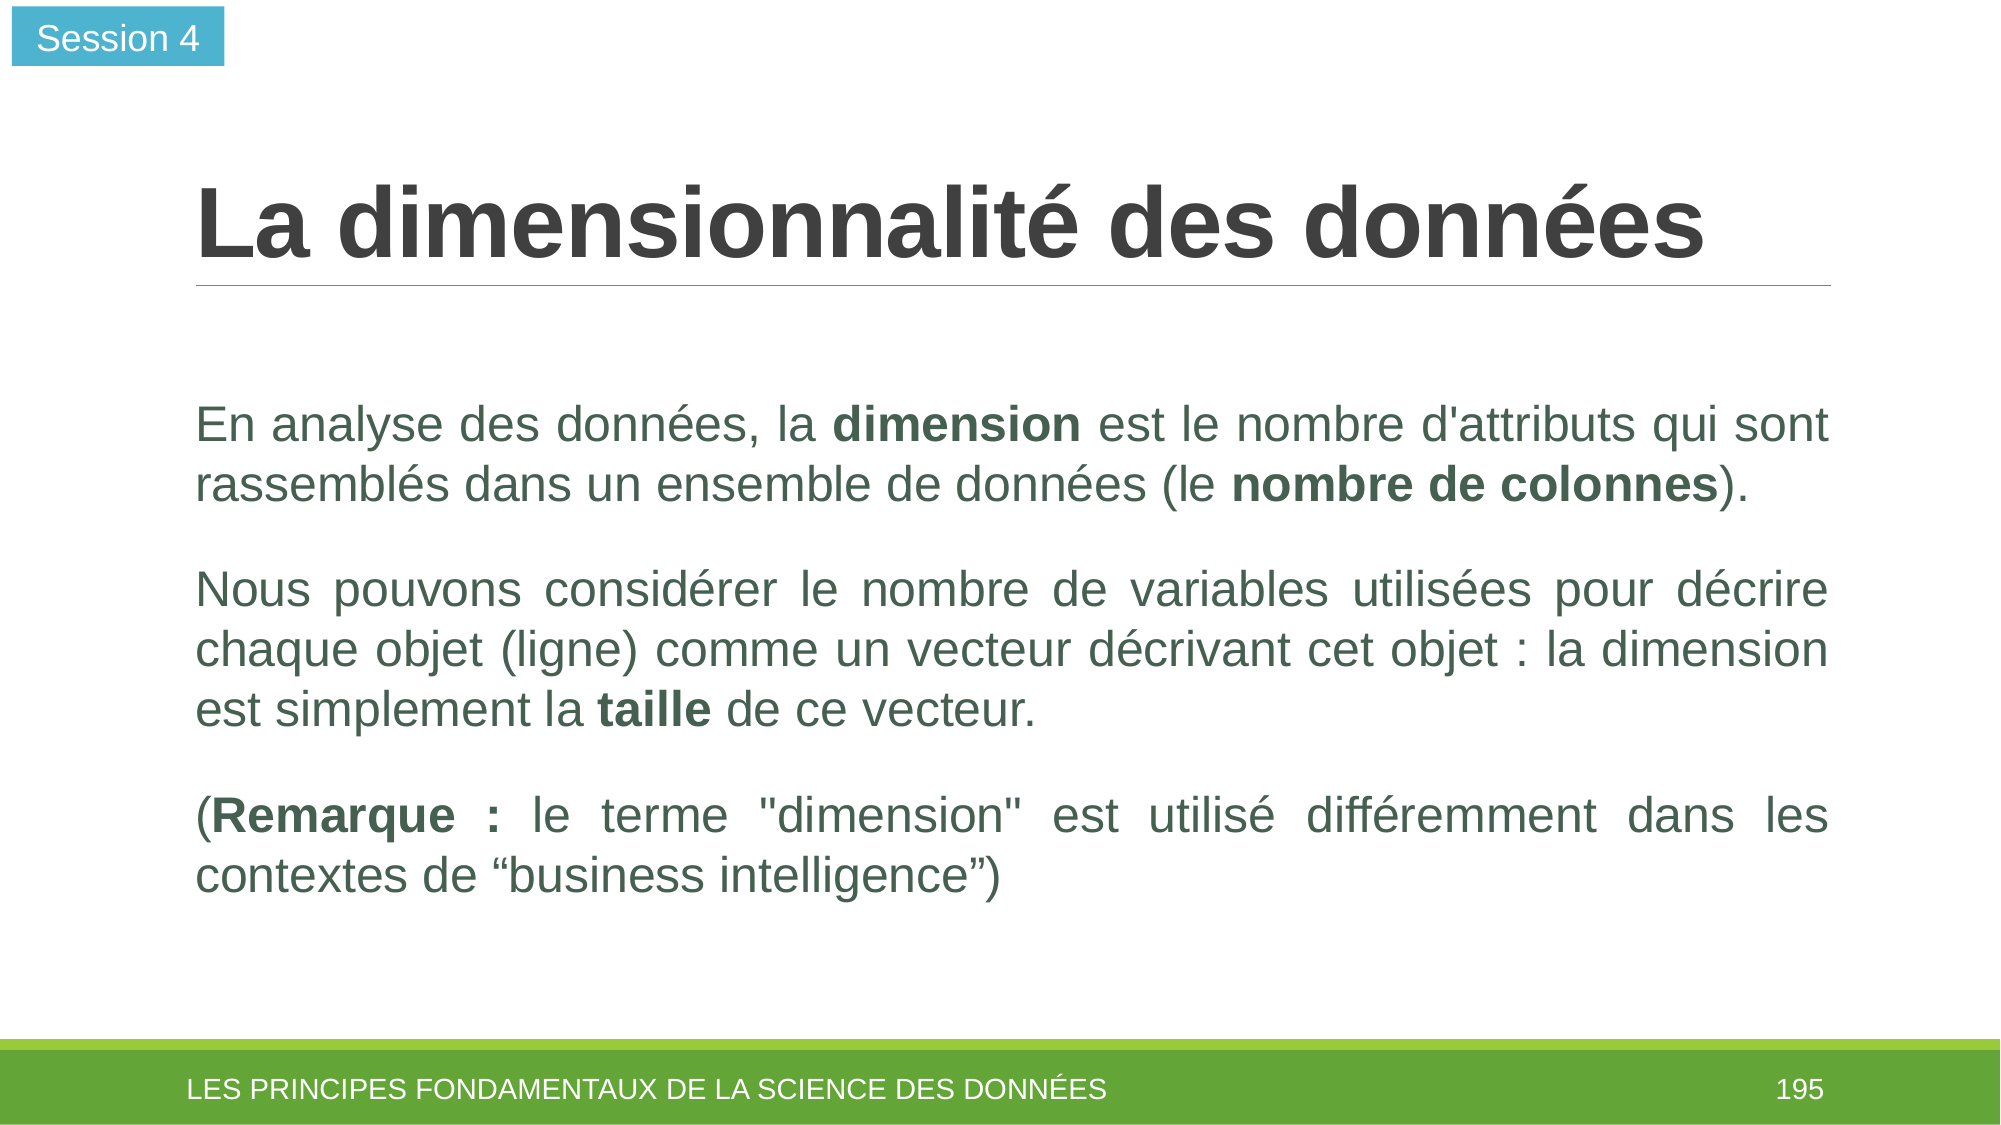

Session 4
# La dimensionnalité des données
En analyse des données, la dimension est le nombre d'attributs qui sont rassemblés dans un ensemble de données (le nombre de colonnes).
Nous pouvons considérer le nombre de variables utilisées pour décrire chaque objet (ligne) comme un vecteur décrivant cet objet : la dimension est simplement la taille de ce vecteur.
(Remarque : le terme "dimension" est utilisé différemment dans les contextes de “business intelligence”)
LES PRINCIPES FONDAMENTAUX DE LA SCIENCE DES DONNÉES
195